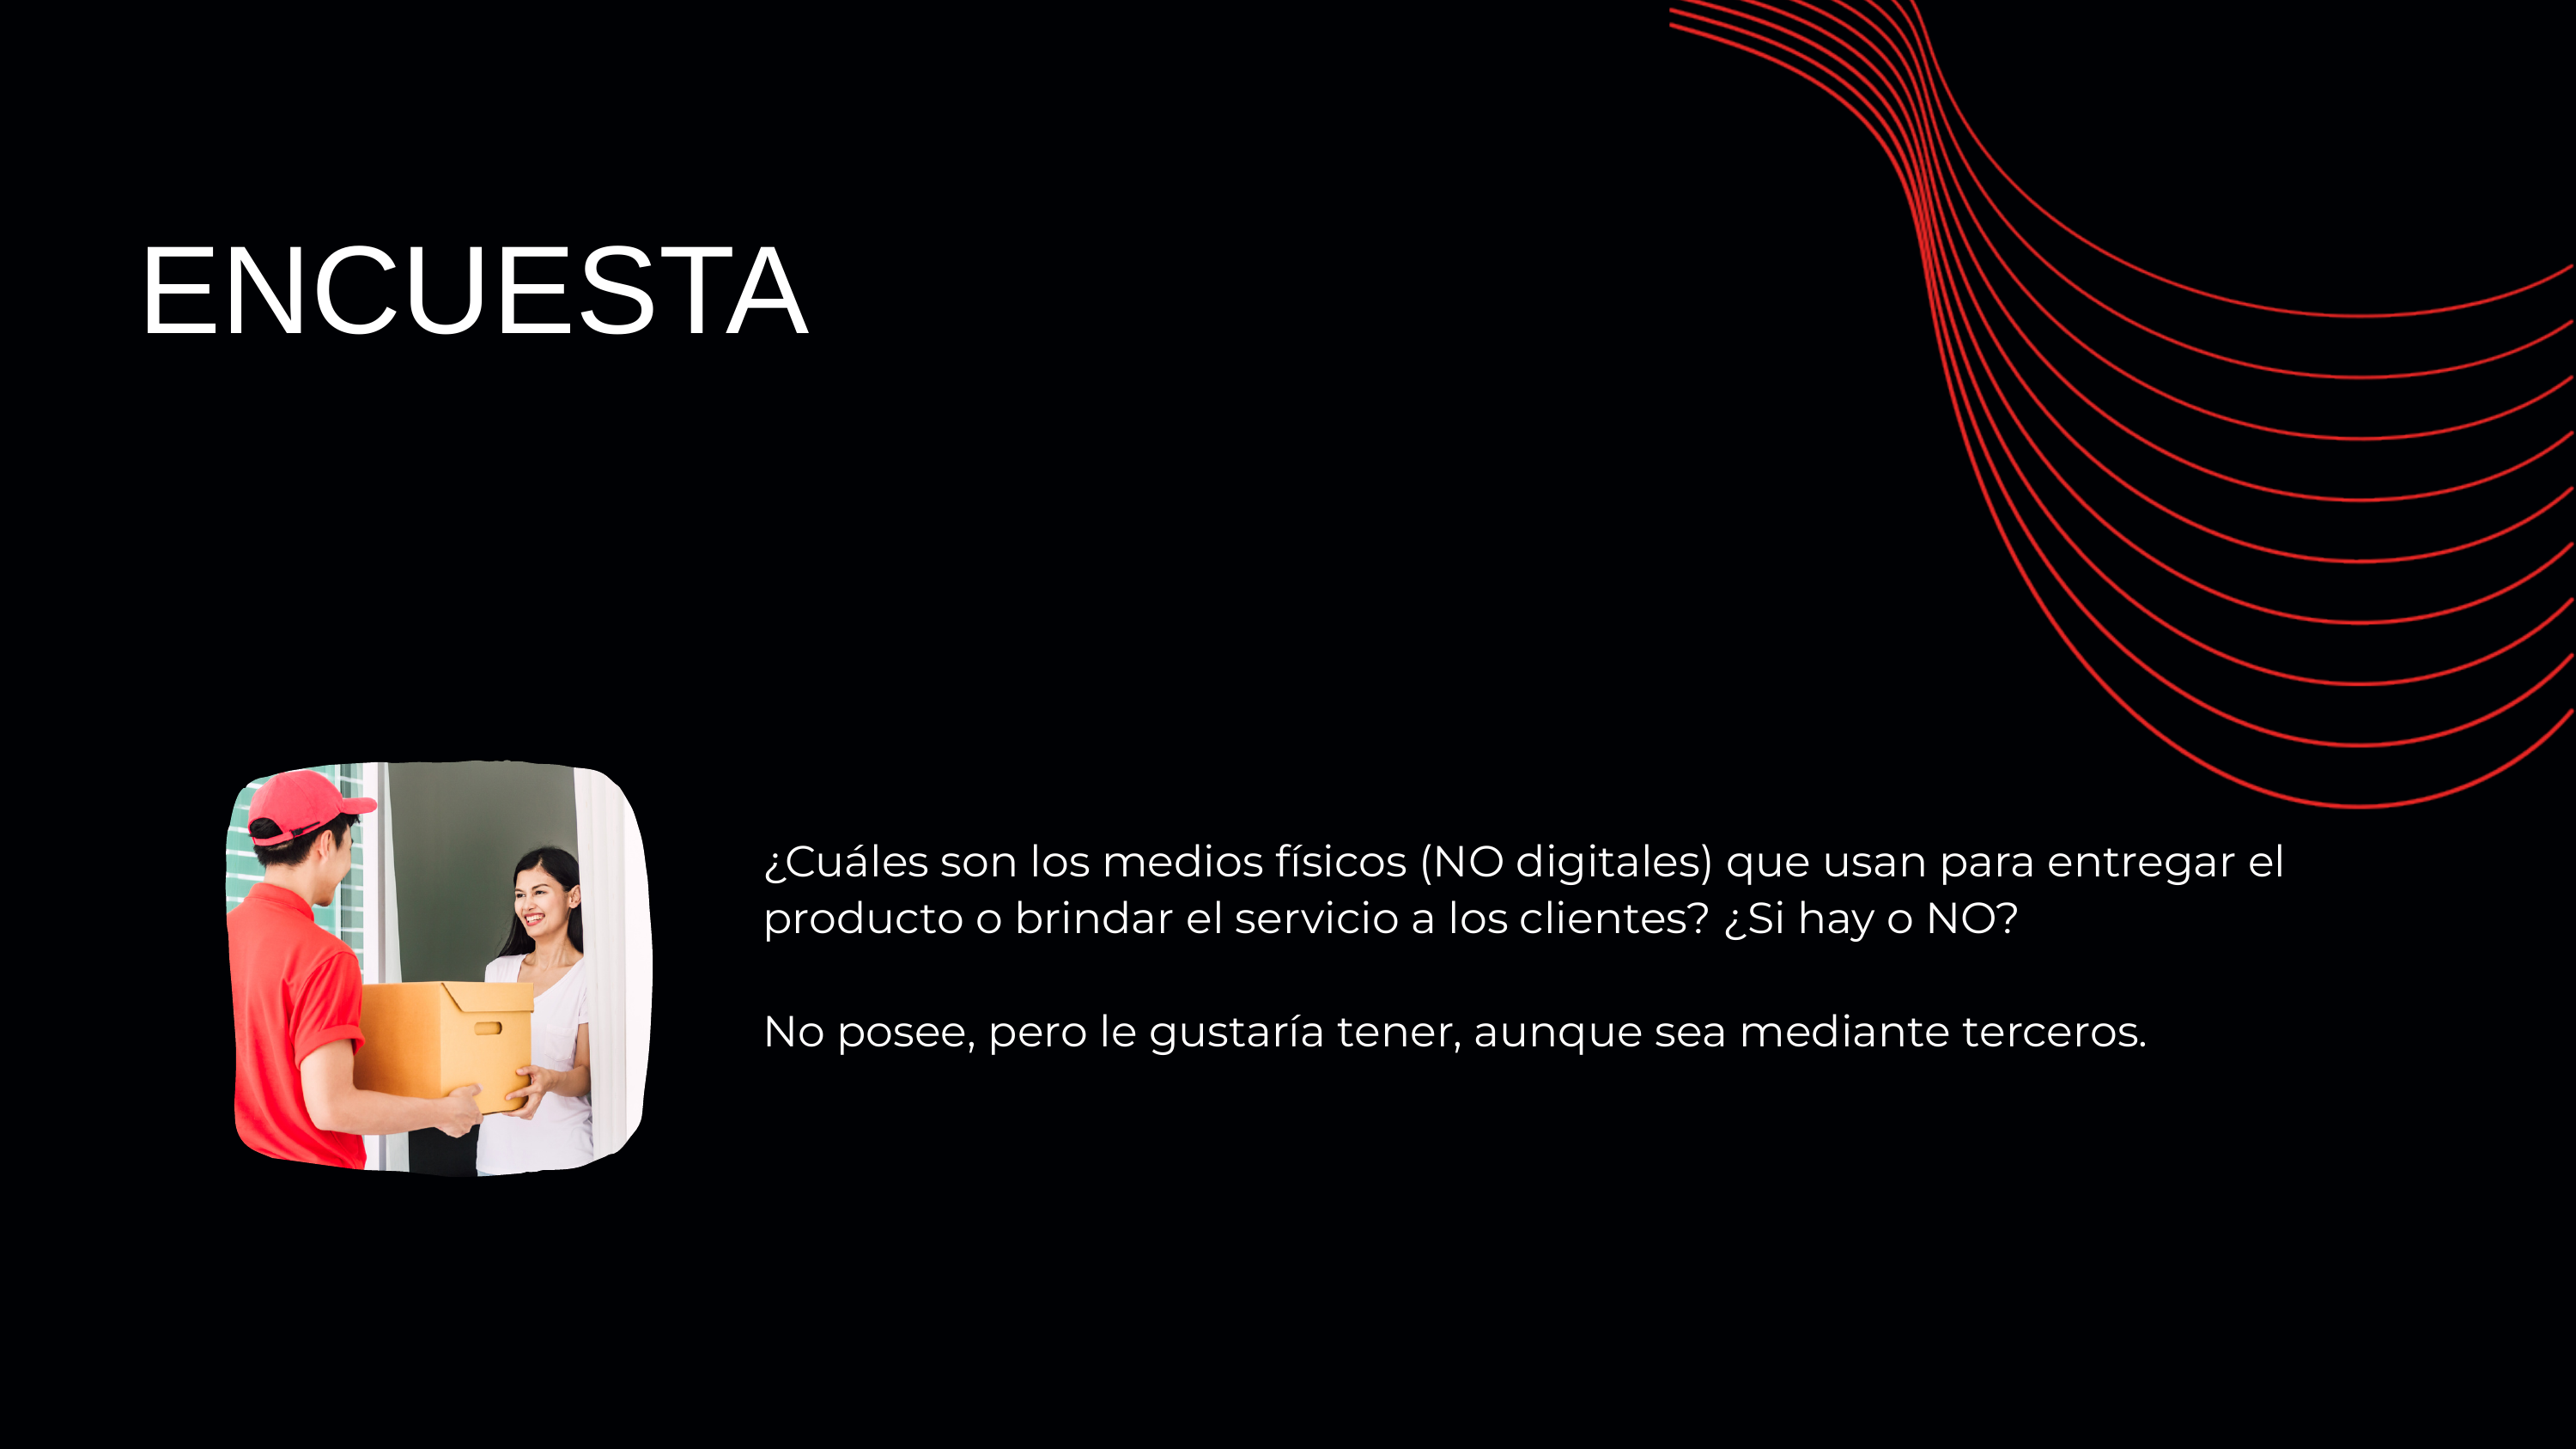

ENCUESTA

¿Cuáles son los medios físicos (NO digitales) que usan para entregar el producto o brindar el servicio a los clientes? ¿Si hay o NO?

No posee, pero le gustaría tener, aunque sea mediante terceros.